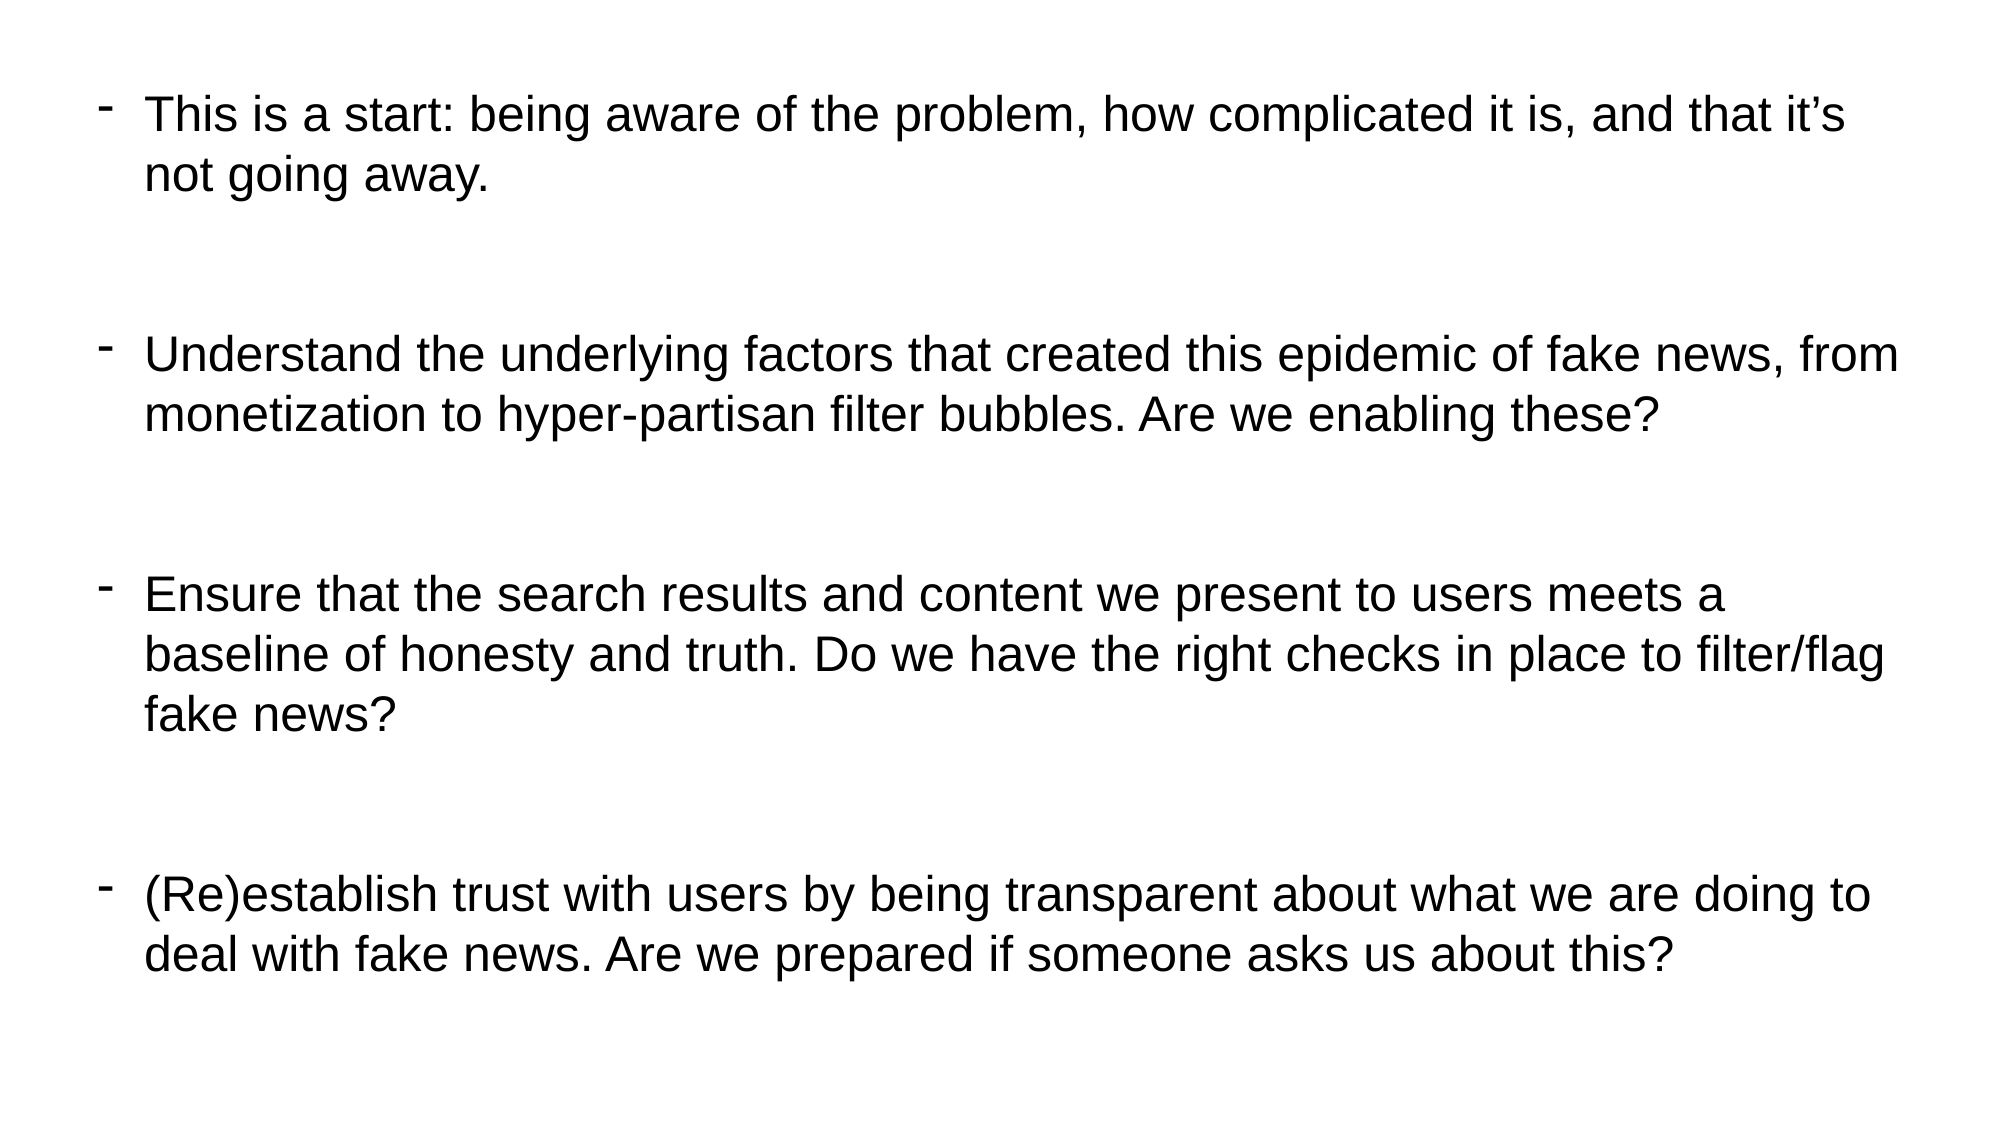

This is a start: being aware of the problem, how complicated it is, and that it’s not going away.

Understand the underlying factors that created this epidemic of fake news, from monetization to hyper-partisan filter bubbles. Are we enabling these?

Ensure that the search results and content we present to users meets a baseline of honesty and truth. Do we have the right checks in place to filter/flag fake news?

(Re)establish trust with users by being transparent about what we are doing to deal with fake news. Are we prepared if someone asks us about this?